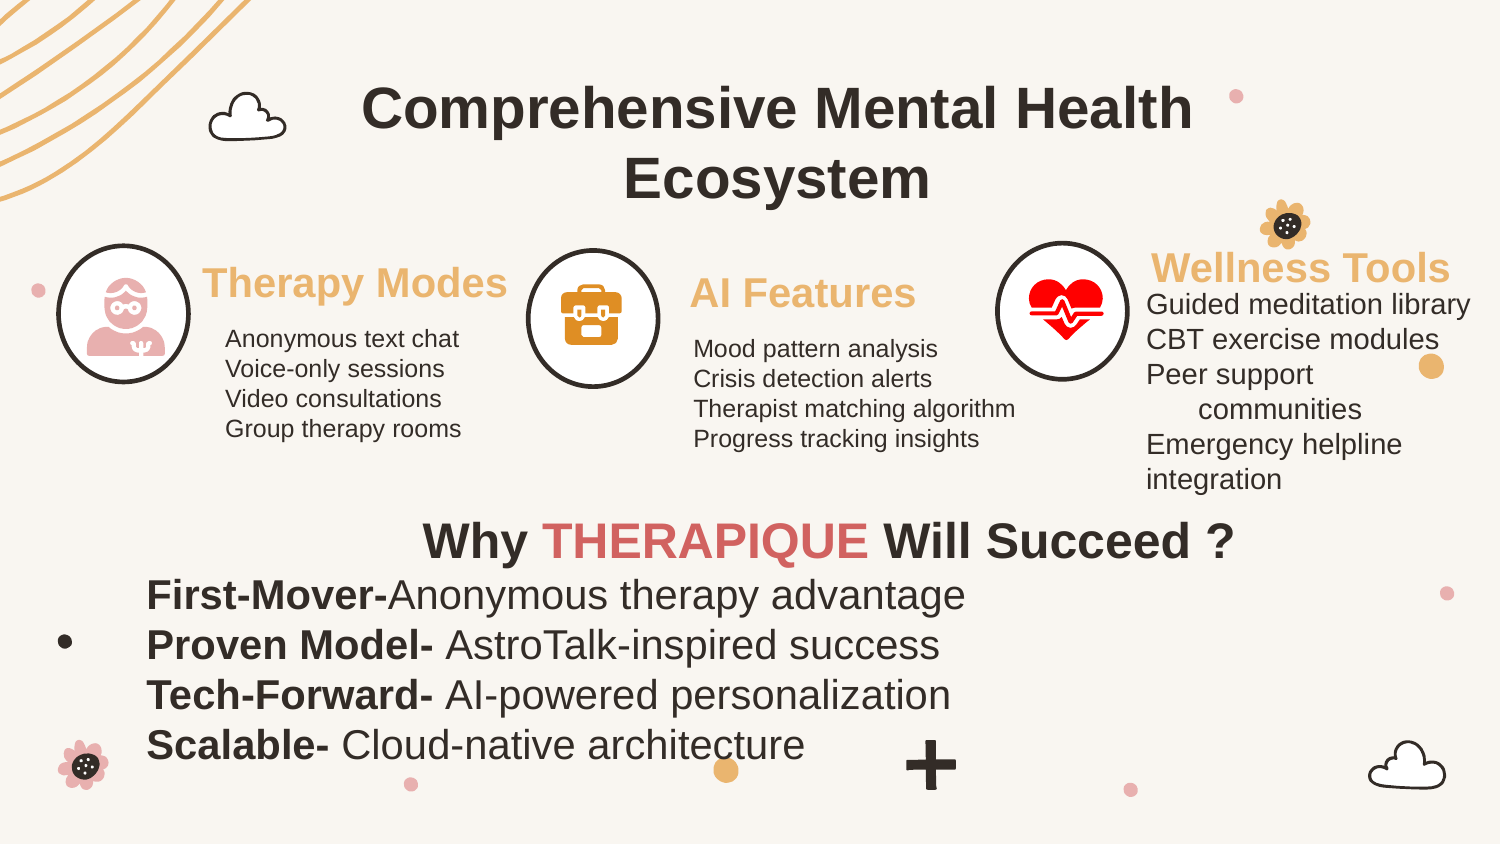

# Comprehensive Mental Health Ecosystem
Wellness Tools

AI Features

Therapy Modes

Anonymous text chat
Voice-only sessions
Video consultations
Group therapy rooms
Guided meditation library
CBT exercise modules
Peer support communities
Emergency helpline
integration
Mood pattern analysis
Crisis detection alerts
Therapist matching algorithm
Progress tracking insights
Why THERAPIQUE Will Succeed ?
First-Mover-Anonymous therapy advantage
Proven Model- AstroTalk-inspired success
Tech-Forward- AI-powered personalization
Scalable- Cloud-native architecture